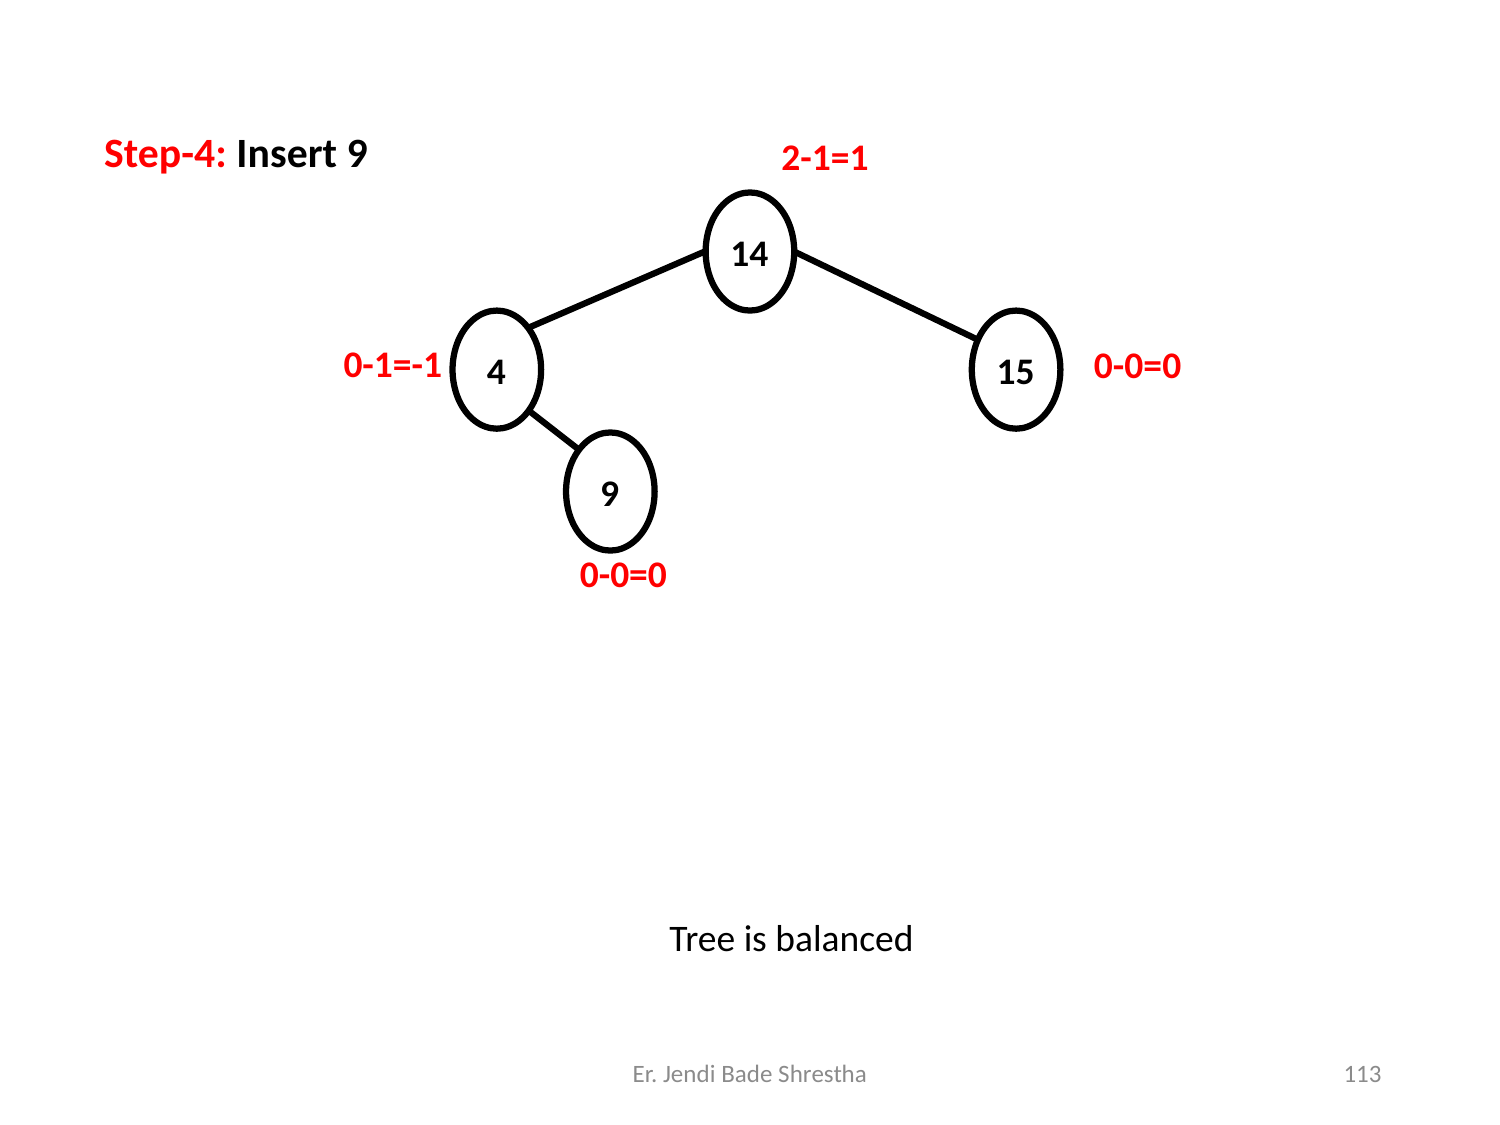

Step-4: Insert 9
	2-1=1

14

0-1=-1
0-0=0
4
15

9
0-0=0
Tree is balanced
Er. Jendi Bade Shrestha
113